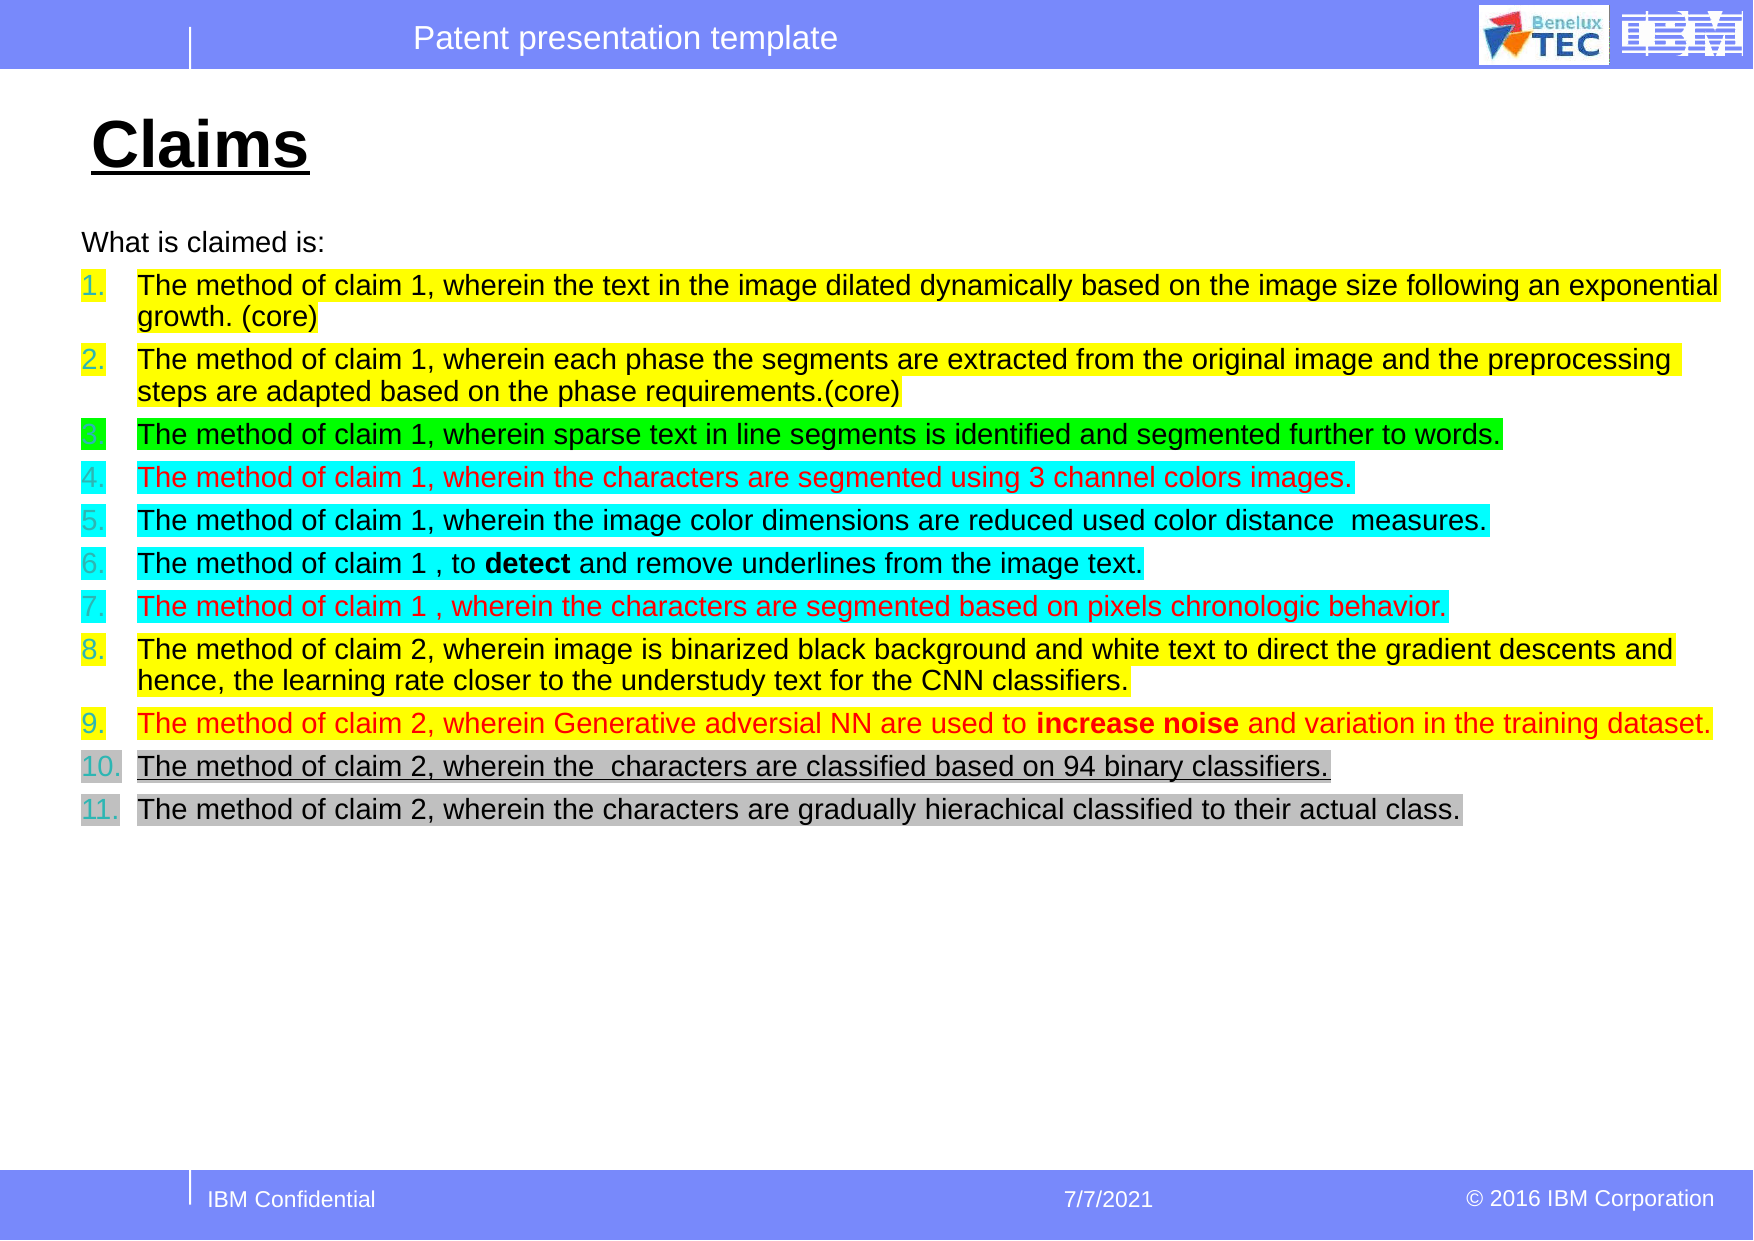

# Claims
What is claimed is:
The method of claim 1, wherein the text in the image dilated dynamically based on the image size following an exponential growth. (core)
The method of claim 1, wherein each phase the segments are extracted from the original image and the preprocessing  steps are adapted based on the phase requirements.(core)
The method of claim 1, wherein sparse text in line segments is identified and segmented further to words.
The method of claim 1, wherein the characters are segmented using 3 channel colors images.
The method of claim 1, wherein the image color dimensions are reduced used color distance  measures.
The method of claim 1 , to detect and remove underlines from the image text.
The method of claim 1 , wherein the characters are segmented based on pixels chronologic behavior.
The method of claim 2, wherein image is binarized black background and white text to direct the gradient descents and hence, the learning rate closer to the understudy text for the CNN classifiers.
The method of claim 2, wherein Generative adversial NN are used to increase noise and variation in the training dataset.
The method of claim 2, wherein the  characters are classified based on 94 binary classifiers.
The method of claim 2, wherein the characters are gradually hierachical classified to their actual class.

IBM Confidential
7/7/2021